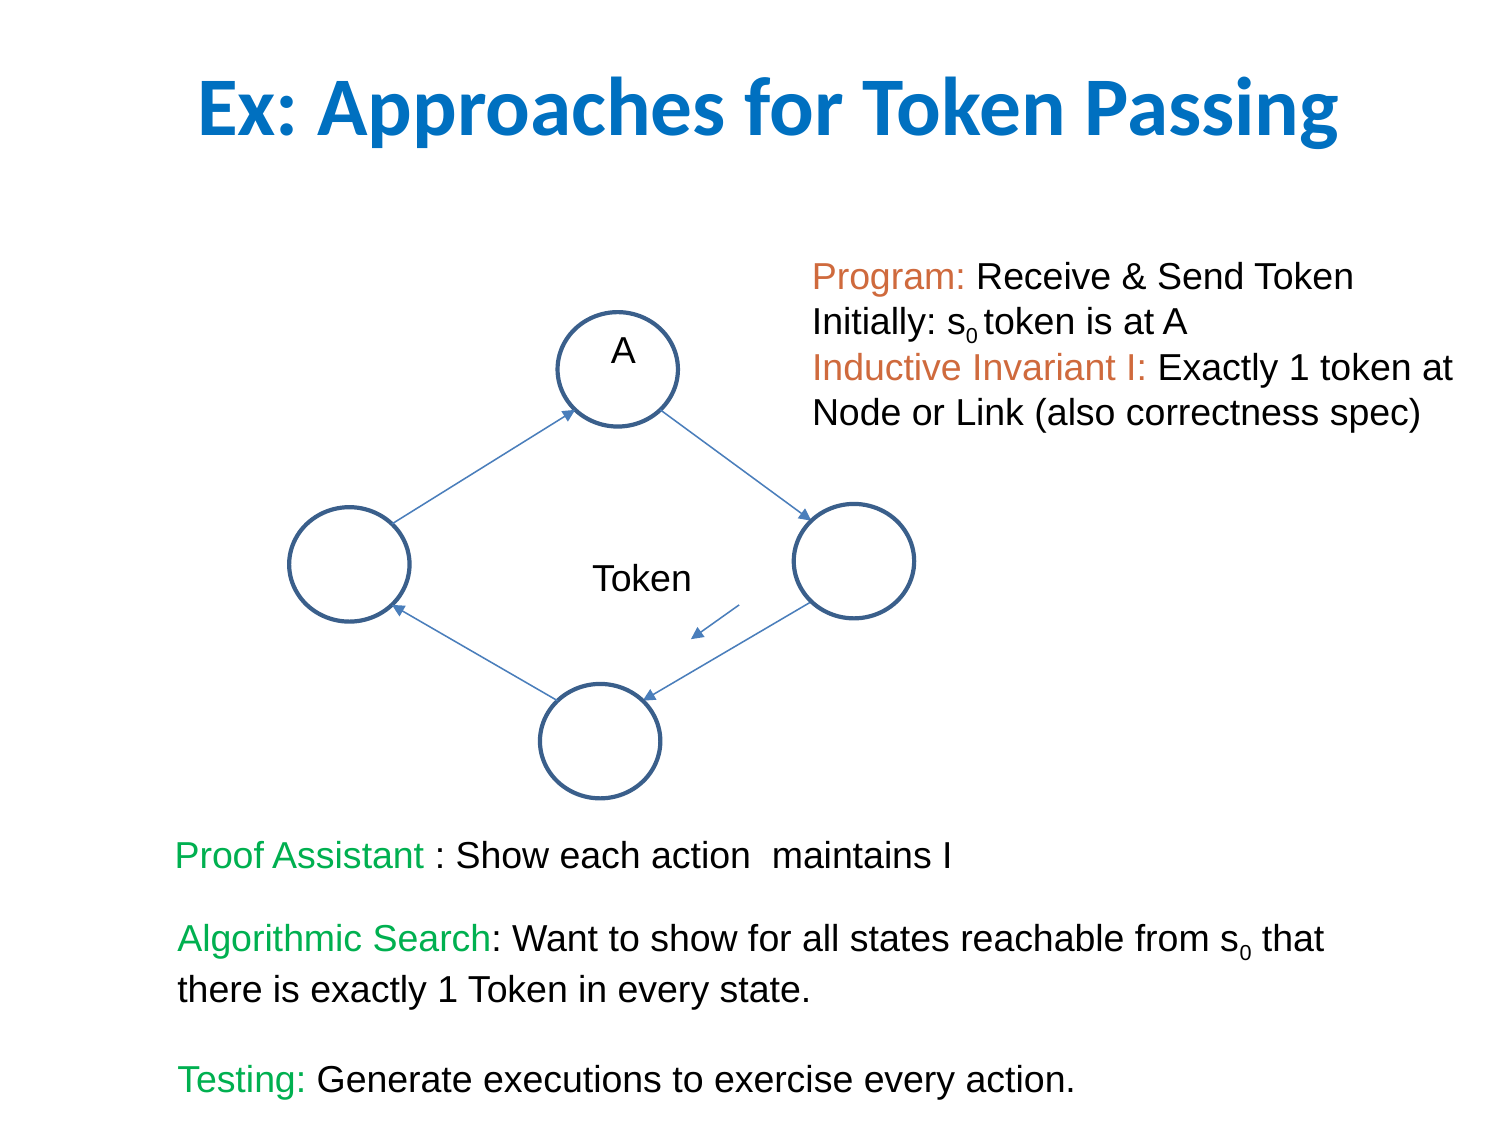

Ex: Approaches for Token Passing
Program: Receive & Send Token
Initially: s0 token is at A

A
Inductive Invariant I: Exactly 1 token at
Node or Link (also correctness spec)

Token

Proof Assistant : Show each action  maintains I
Algorithmic Search: Want to show for all states reachable from s0 that
there is exactly 1 Token in every state.

Testing: Generate executions to exercise every action.